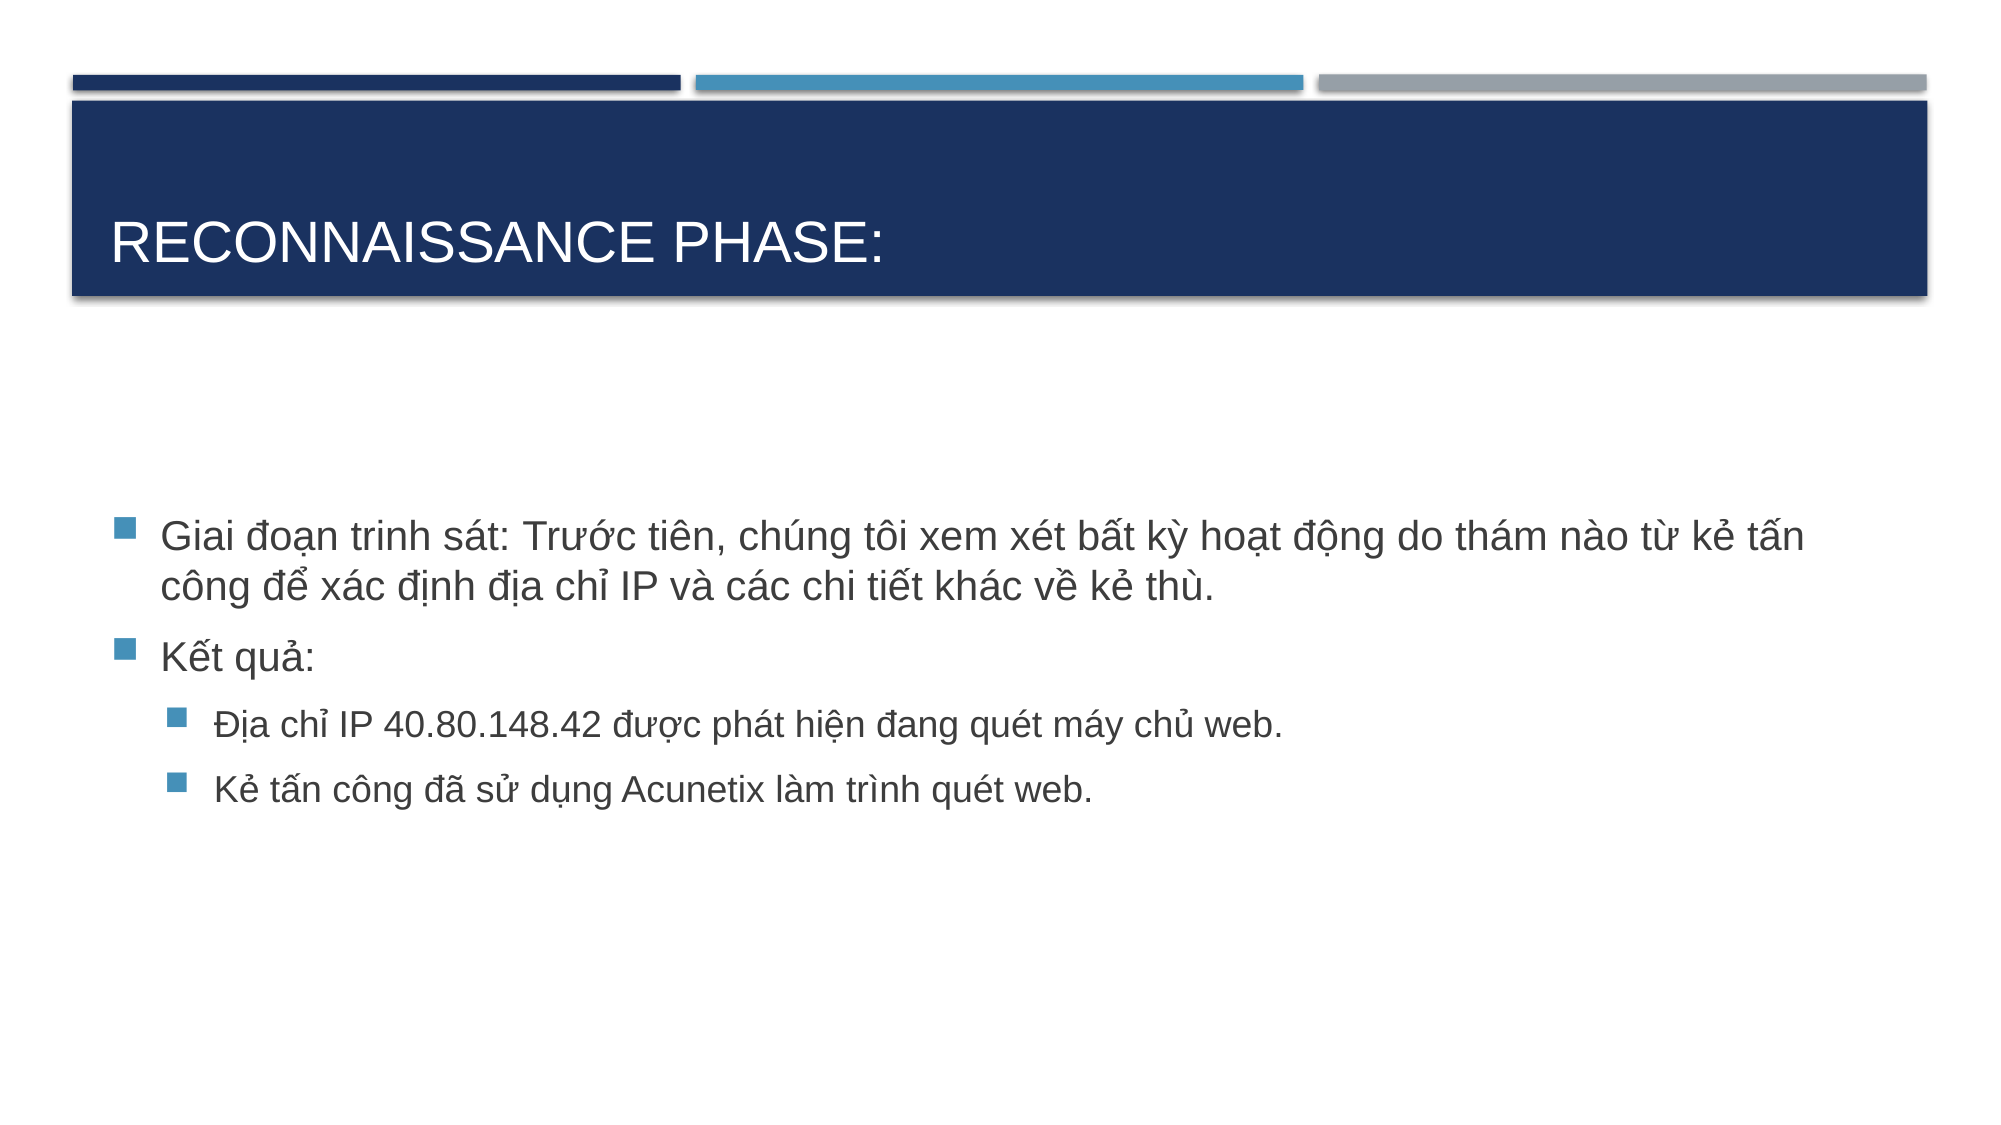

# Reconnaissance Phase:
Giai đoạn trinh sát: Trước tiên, chúng tôi xem xét bất kỳ hoạt động do thám nào từ kẻ tấn công để xác định địa chỉ IP và các chi tiết khác về kẻ thù.
Kết quả:
Địa chỉ IP 40.80.148.42 được phát hiện đang quét máy chủ web.
Kẻ tấn công đã sử dụng Acunetix làm trình quét web.